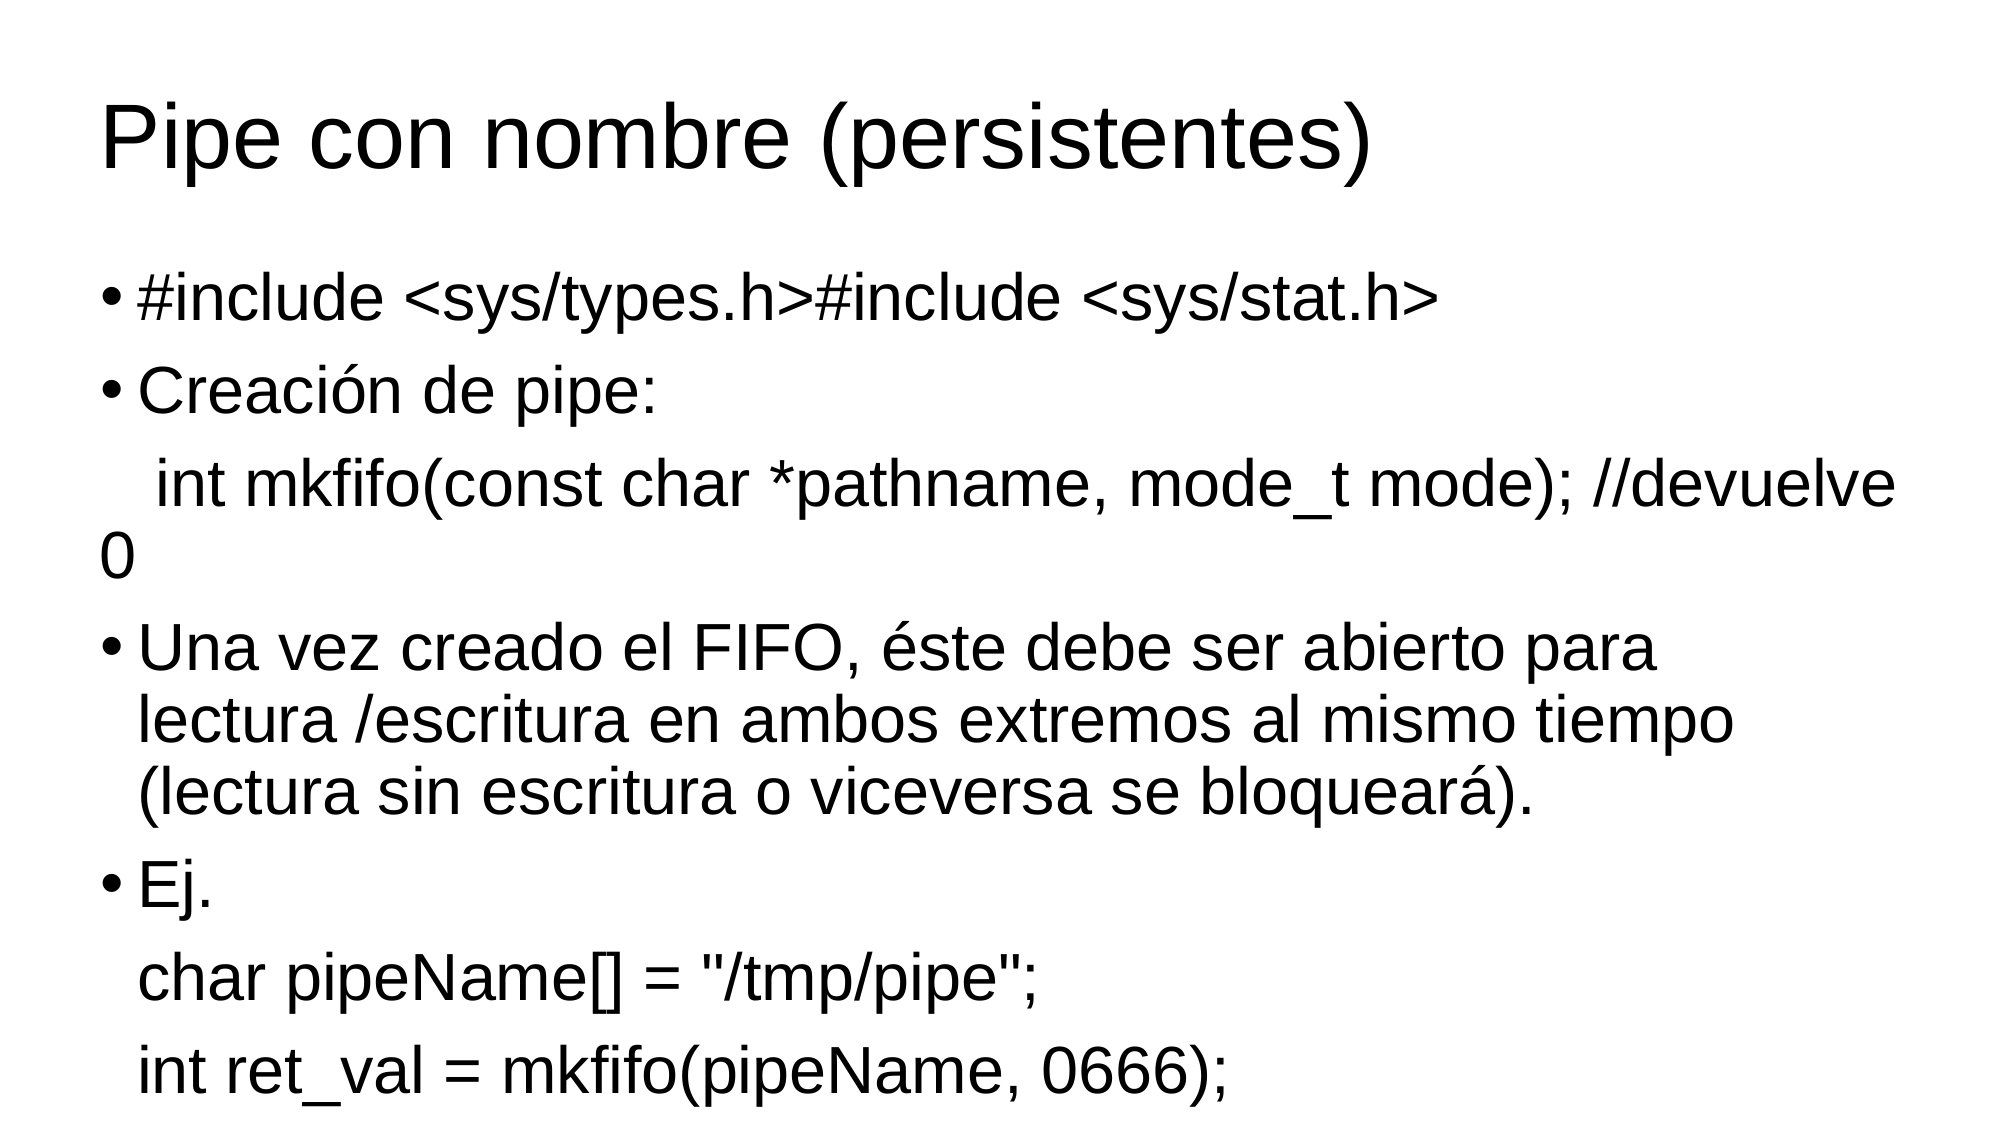

Pipe con nombre (persistentes)
#include <sys/types.h>#include <sys/stat.h>
Creación de pipe:
   int mkfifo(const char *pathname, mode_t mode); //devuelve 0
Una vez creado el FIFO, éste debe ser abierto para lectura /escritura en ambos extremos al mismo tiempo (lectura sin escritura o viceversa se bloqueará).
Ej.
  char pipeName[] = "/tmp/pipe";
  int ret_val = mkfifo(pipeName, 0666);